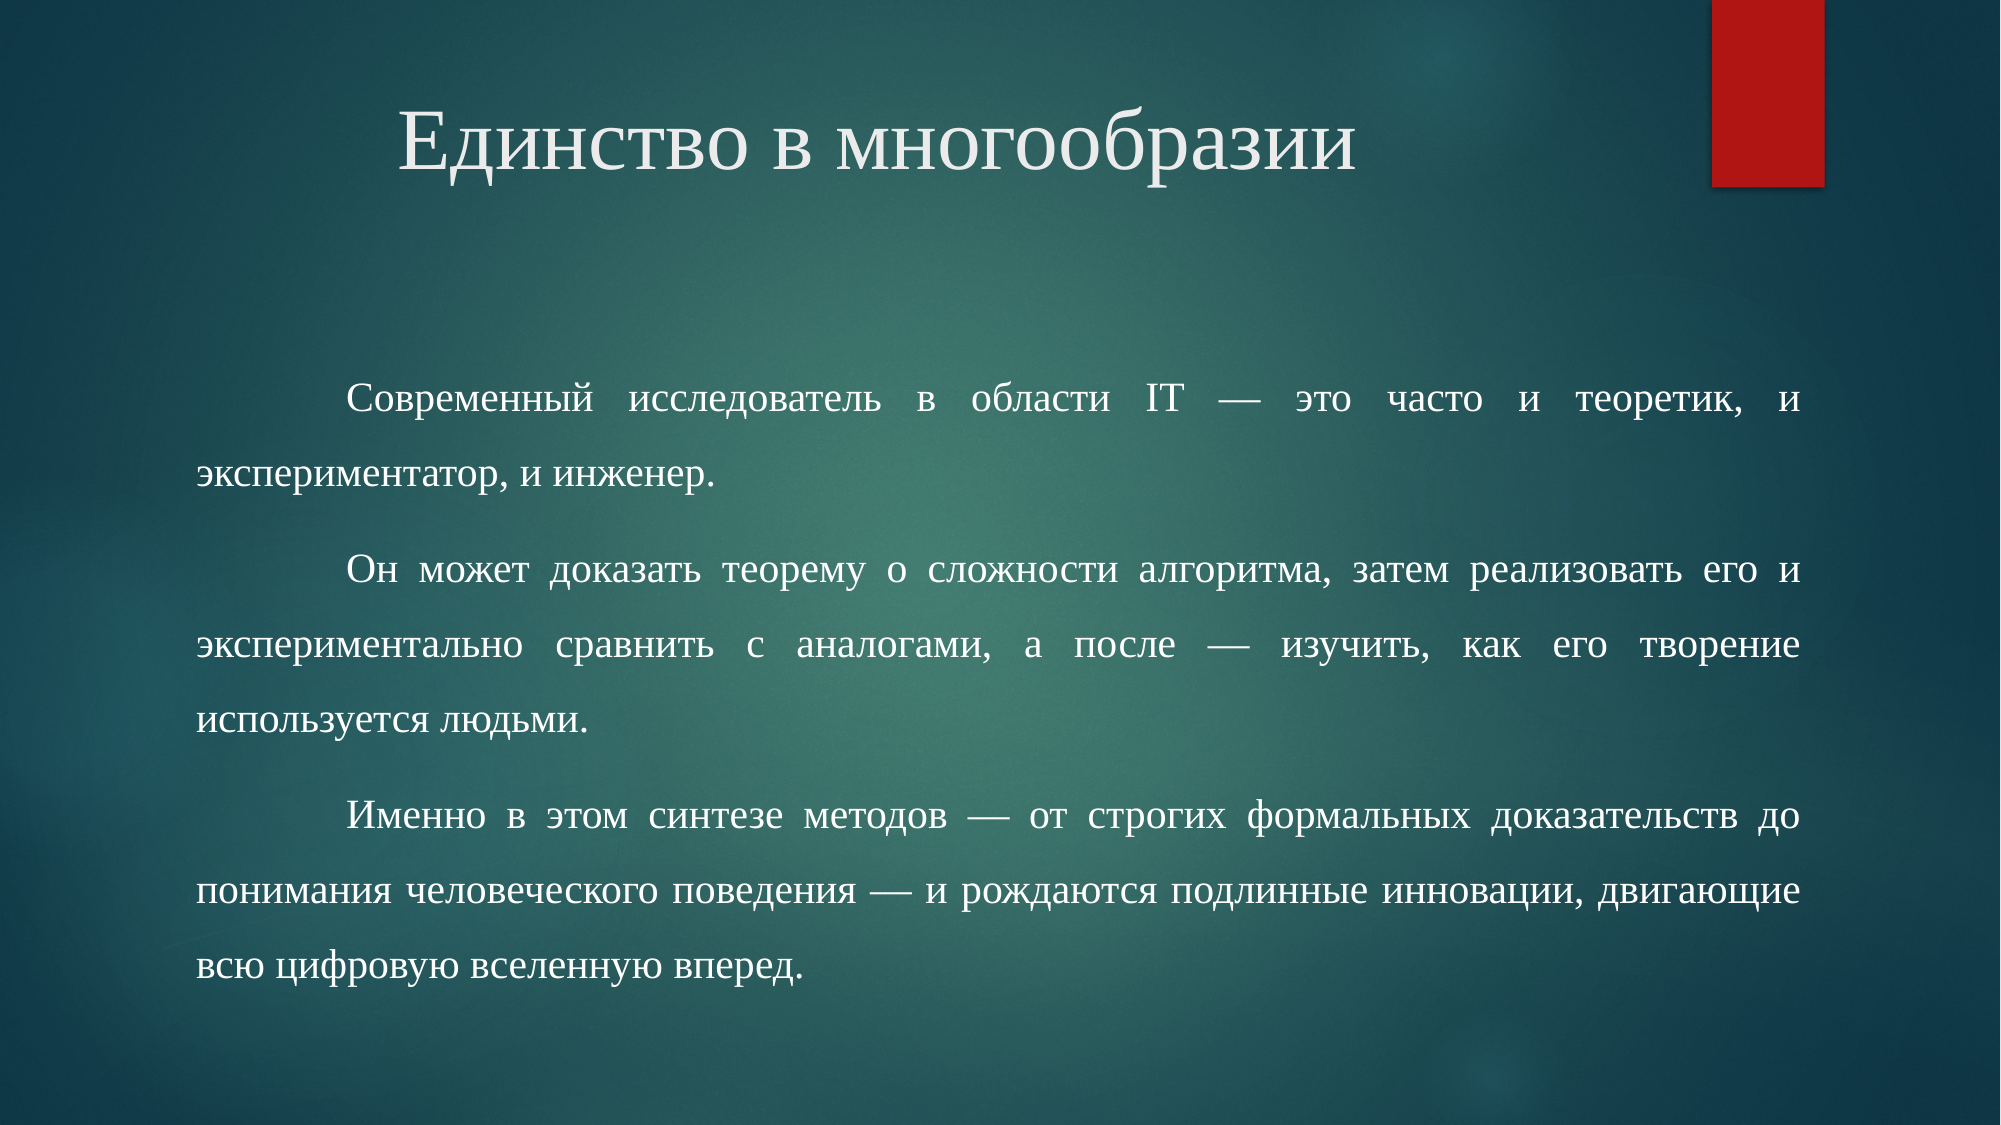

# Единство в многообразии
	Современный исследователь в области IT — это часто и теоретик, и экспериментатор, и инженер.
	Он может доказать теорему о сложности алгоритма, затем реализовать его и экспериментально сравнить с аналогами, а после — изучить, как его творение используется людьми.
	Именно в этом синтезе методов — от строгих формальных доказательств до понимания человеческого поведения — и рождаются подлинные инновации, двигающие всю цифровую вселенную вперед.